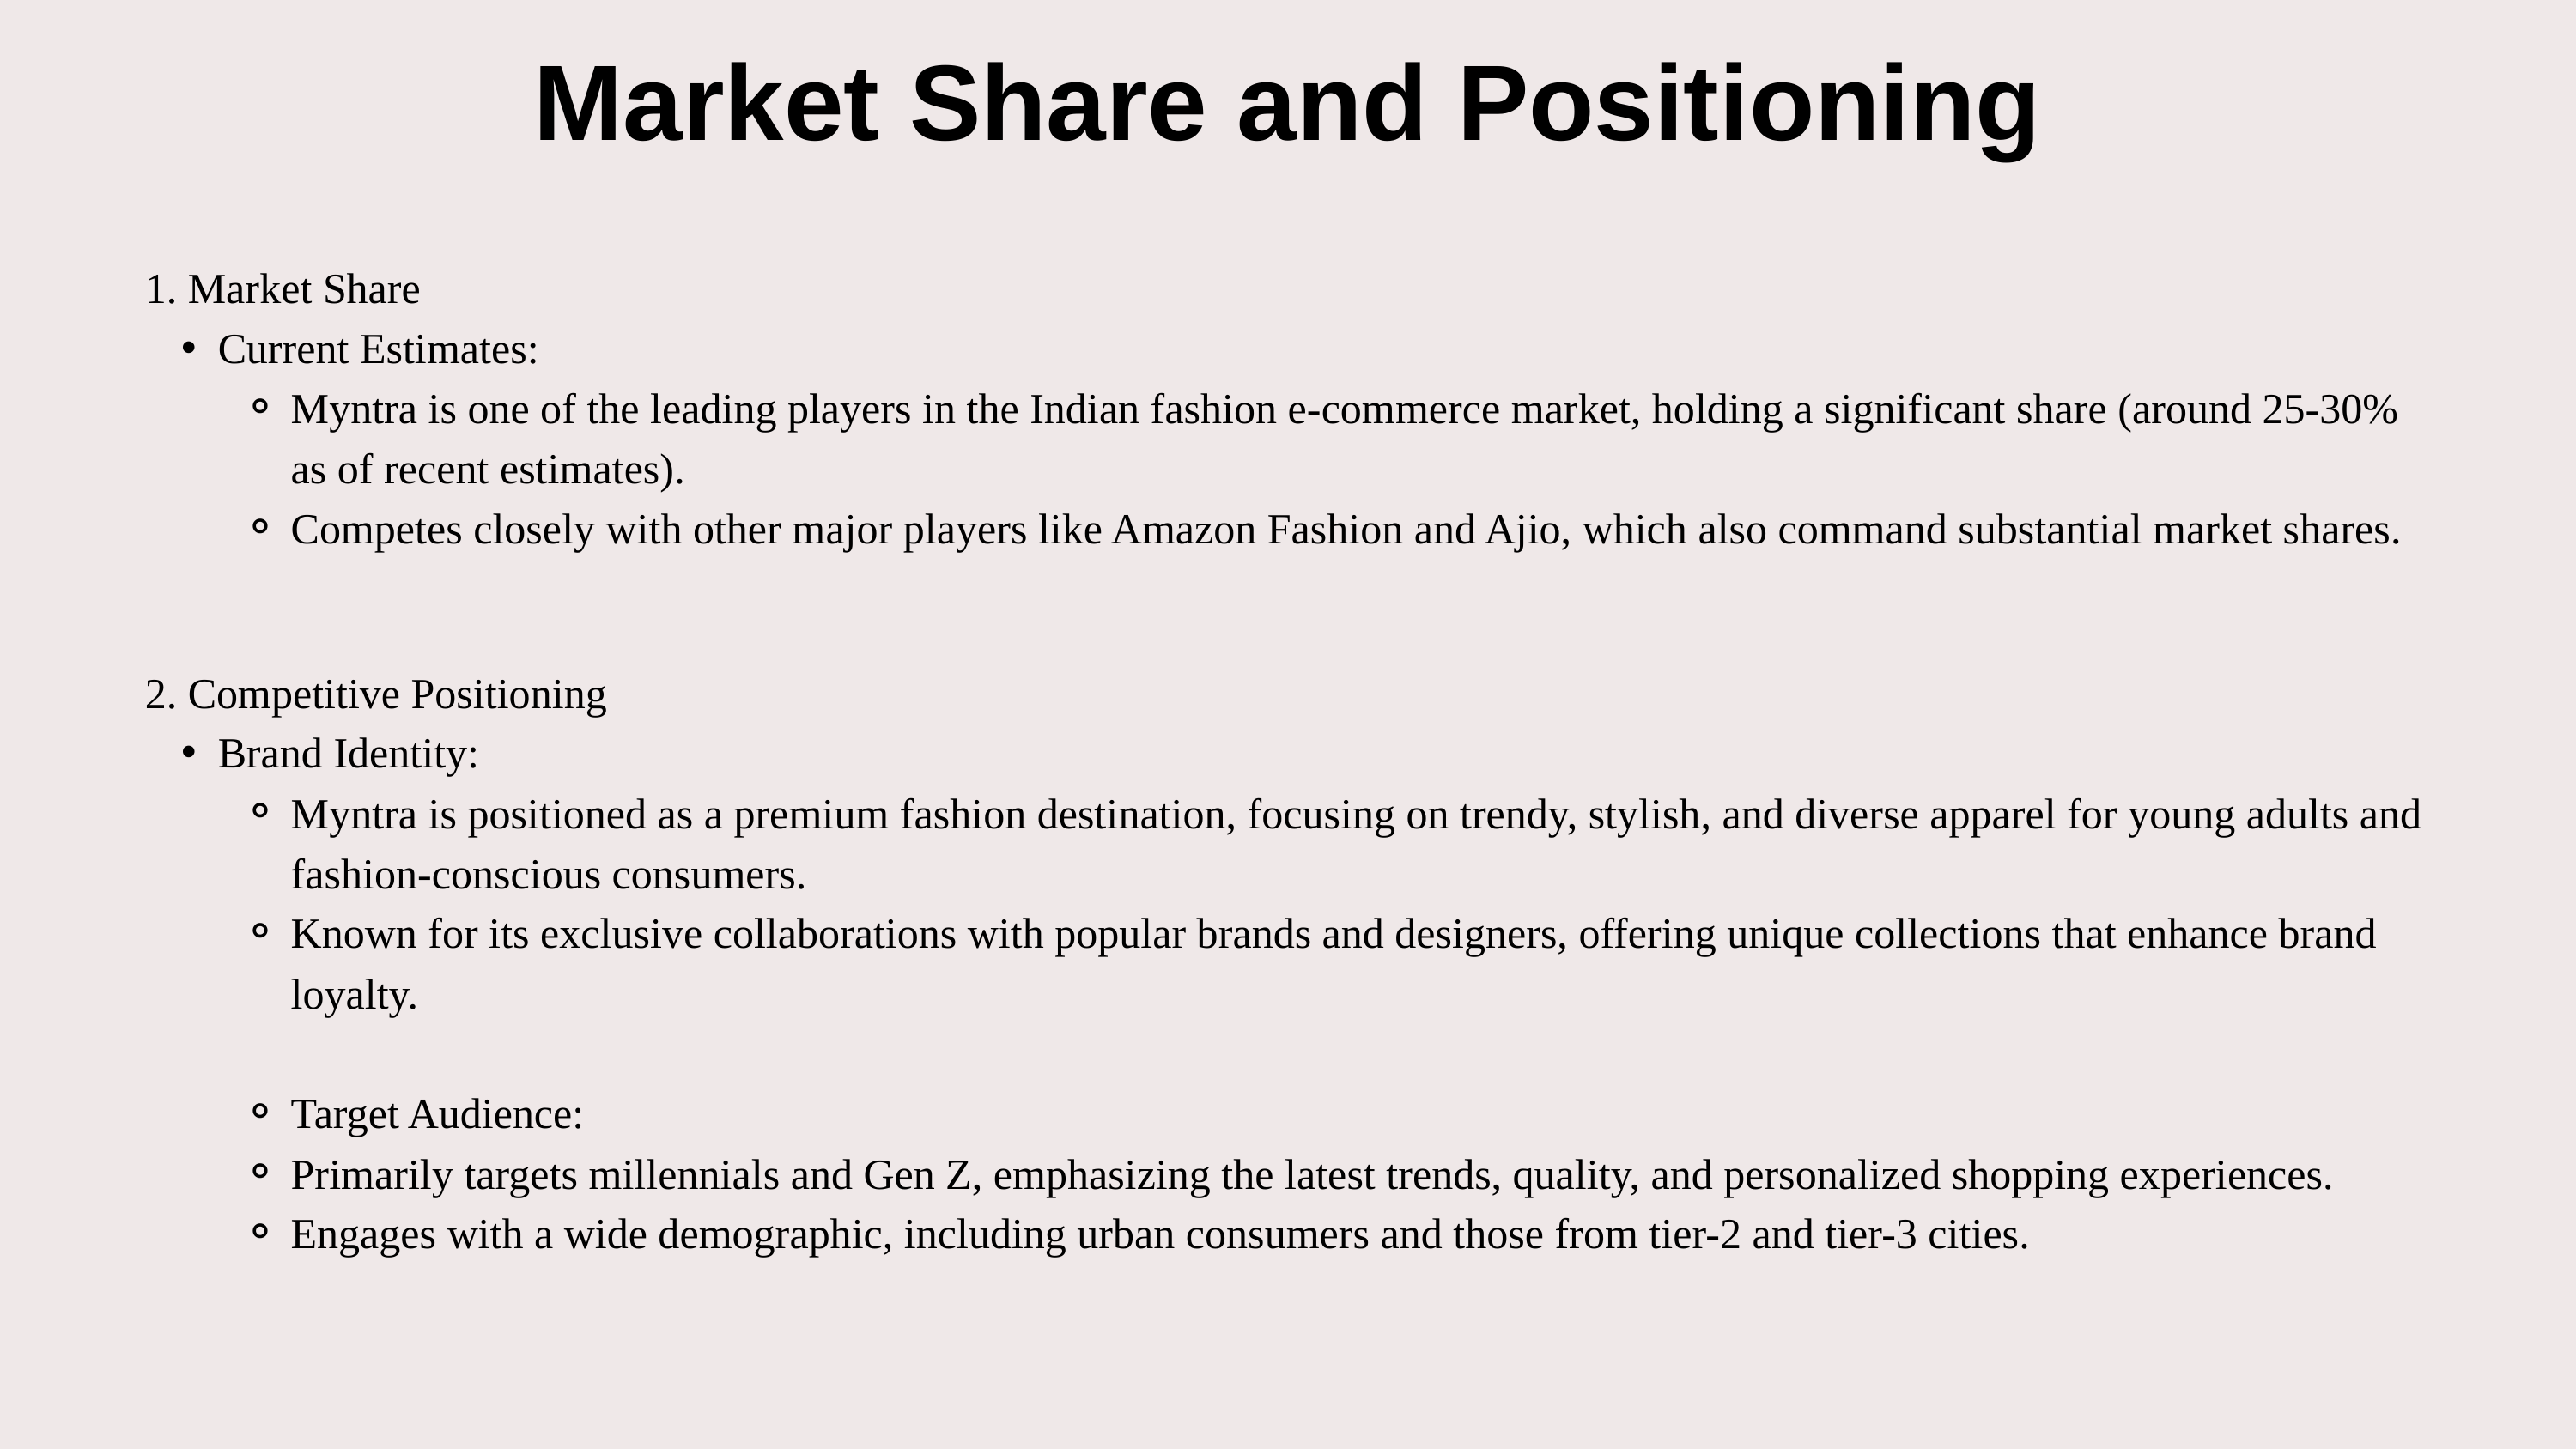

Market Share and Positioning
1. Market Share
Current Estimates:
Myntra is one of the leading players in the Indian fashion e-commerce market, holding a significant share (around 25-30% as of recent estimates).
Competes closely with other major players like Amazon Fashion and Ajio, which also command substantial market shares.

2. Competitive Positioning
Brand Identity:
Myntra is positioned as a premium fashion destination, focusing on trendy, stylish, and diverse apparel for young adults and fashion-conscious consumers.
Known for its exclusive collaborations with popular brands and designers, offering unique collections that enhance brand loyalty.

Target Audience:
Primarily targets millennials and Gen Z, emphasizing the latest trends, quality, and personalized shopping experiences.
Engages with a wide demographic, including urban consumers and those from tier-2 and tier-3 cities.